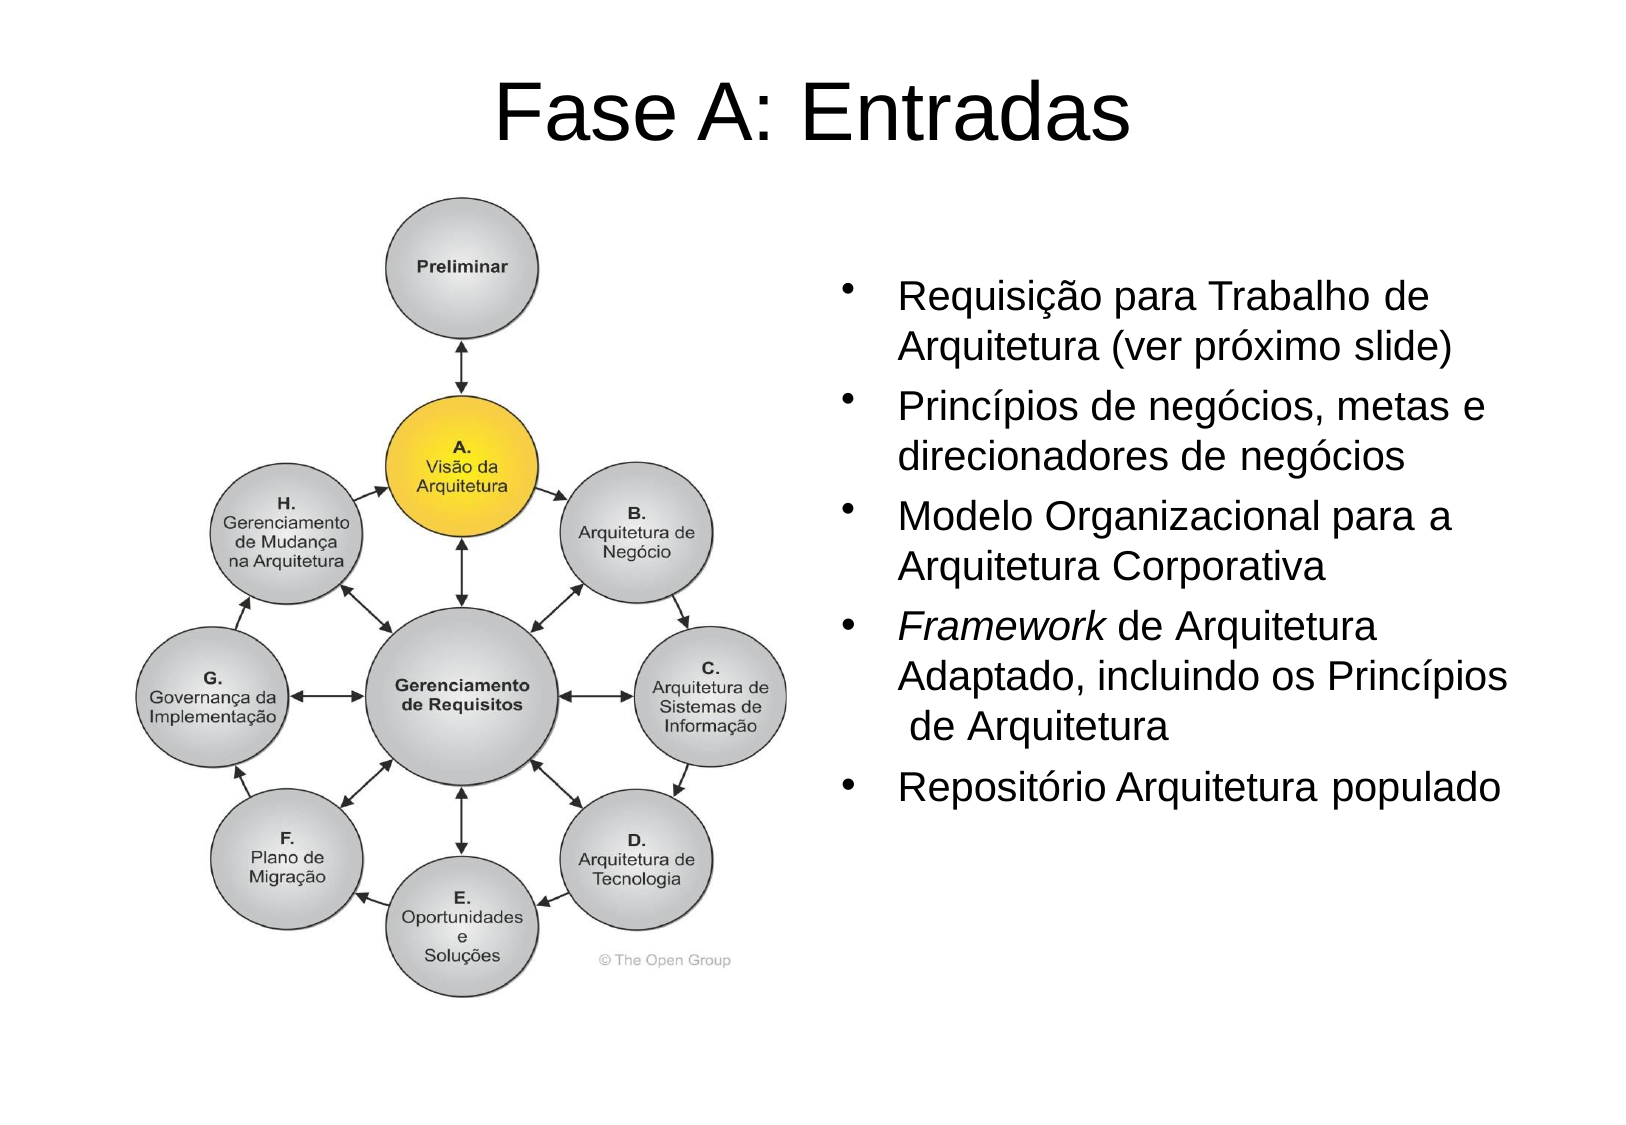

# Fase A: Entradas

Requisição para Trabalho de
Arquitetura (ver próximo slide)
Princípios de negócios, metas e
direcionadores de negócios
Modelo Organizacional para a
Arquitetura Corporativa
Framework de Arquitetura  Adaptado, incluindo os Princípios  de Arquitetura
Repositório Arquitetura populado